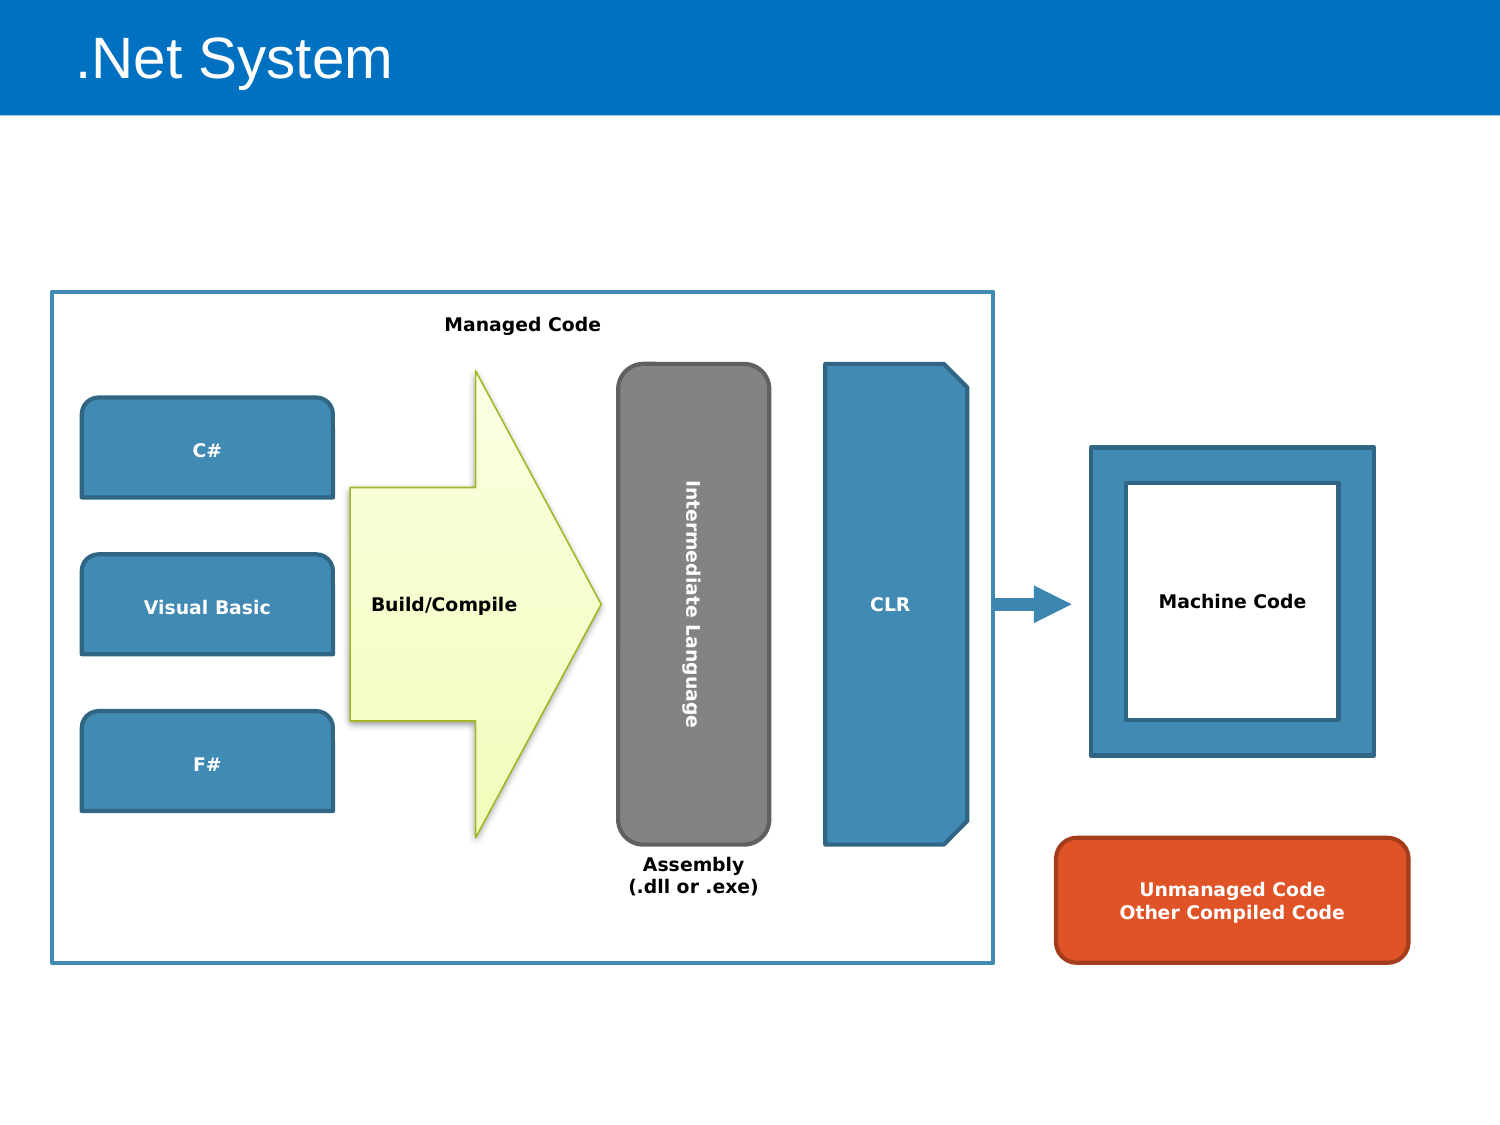

# .Net System
Managed Code

Intermediate Language
Build/Compile
C#
Machine Code
CLR
Visual Basic
F#
Unmanaged Code
Other Compiled Code
Assembly
(.dll or .exe)